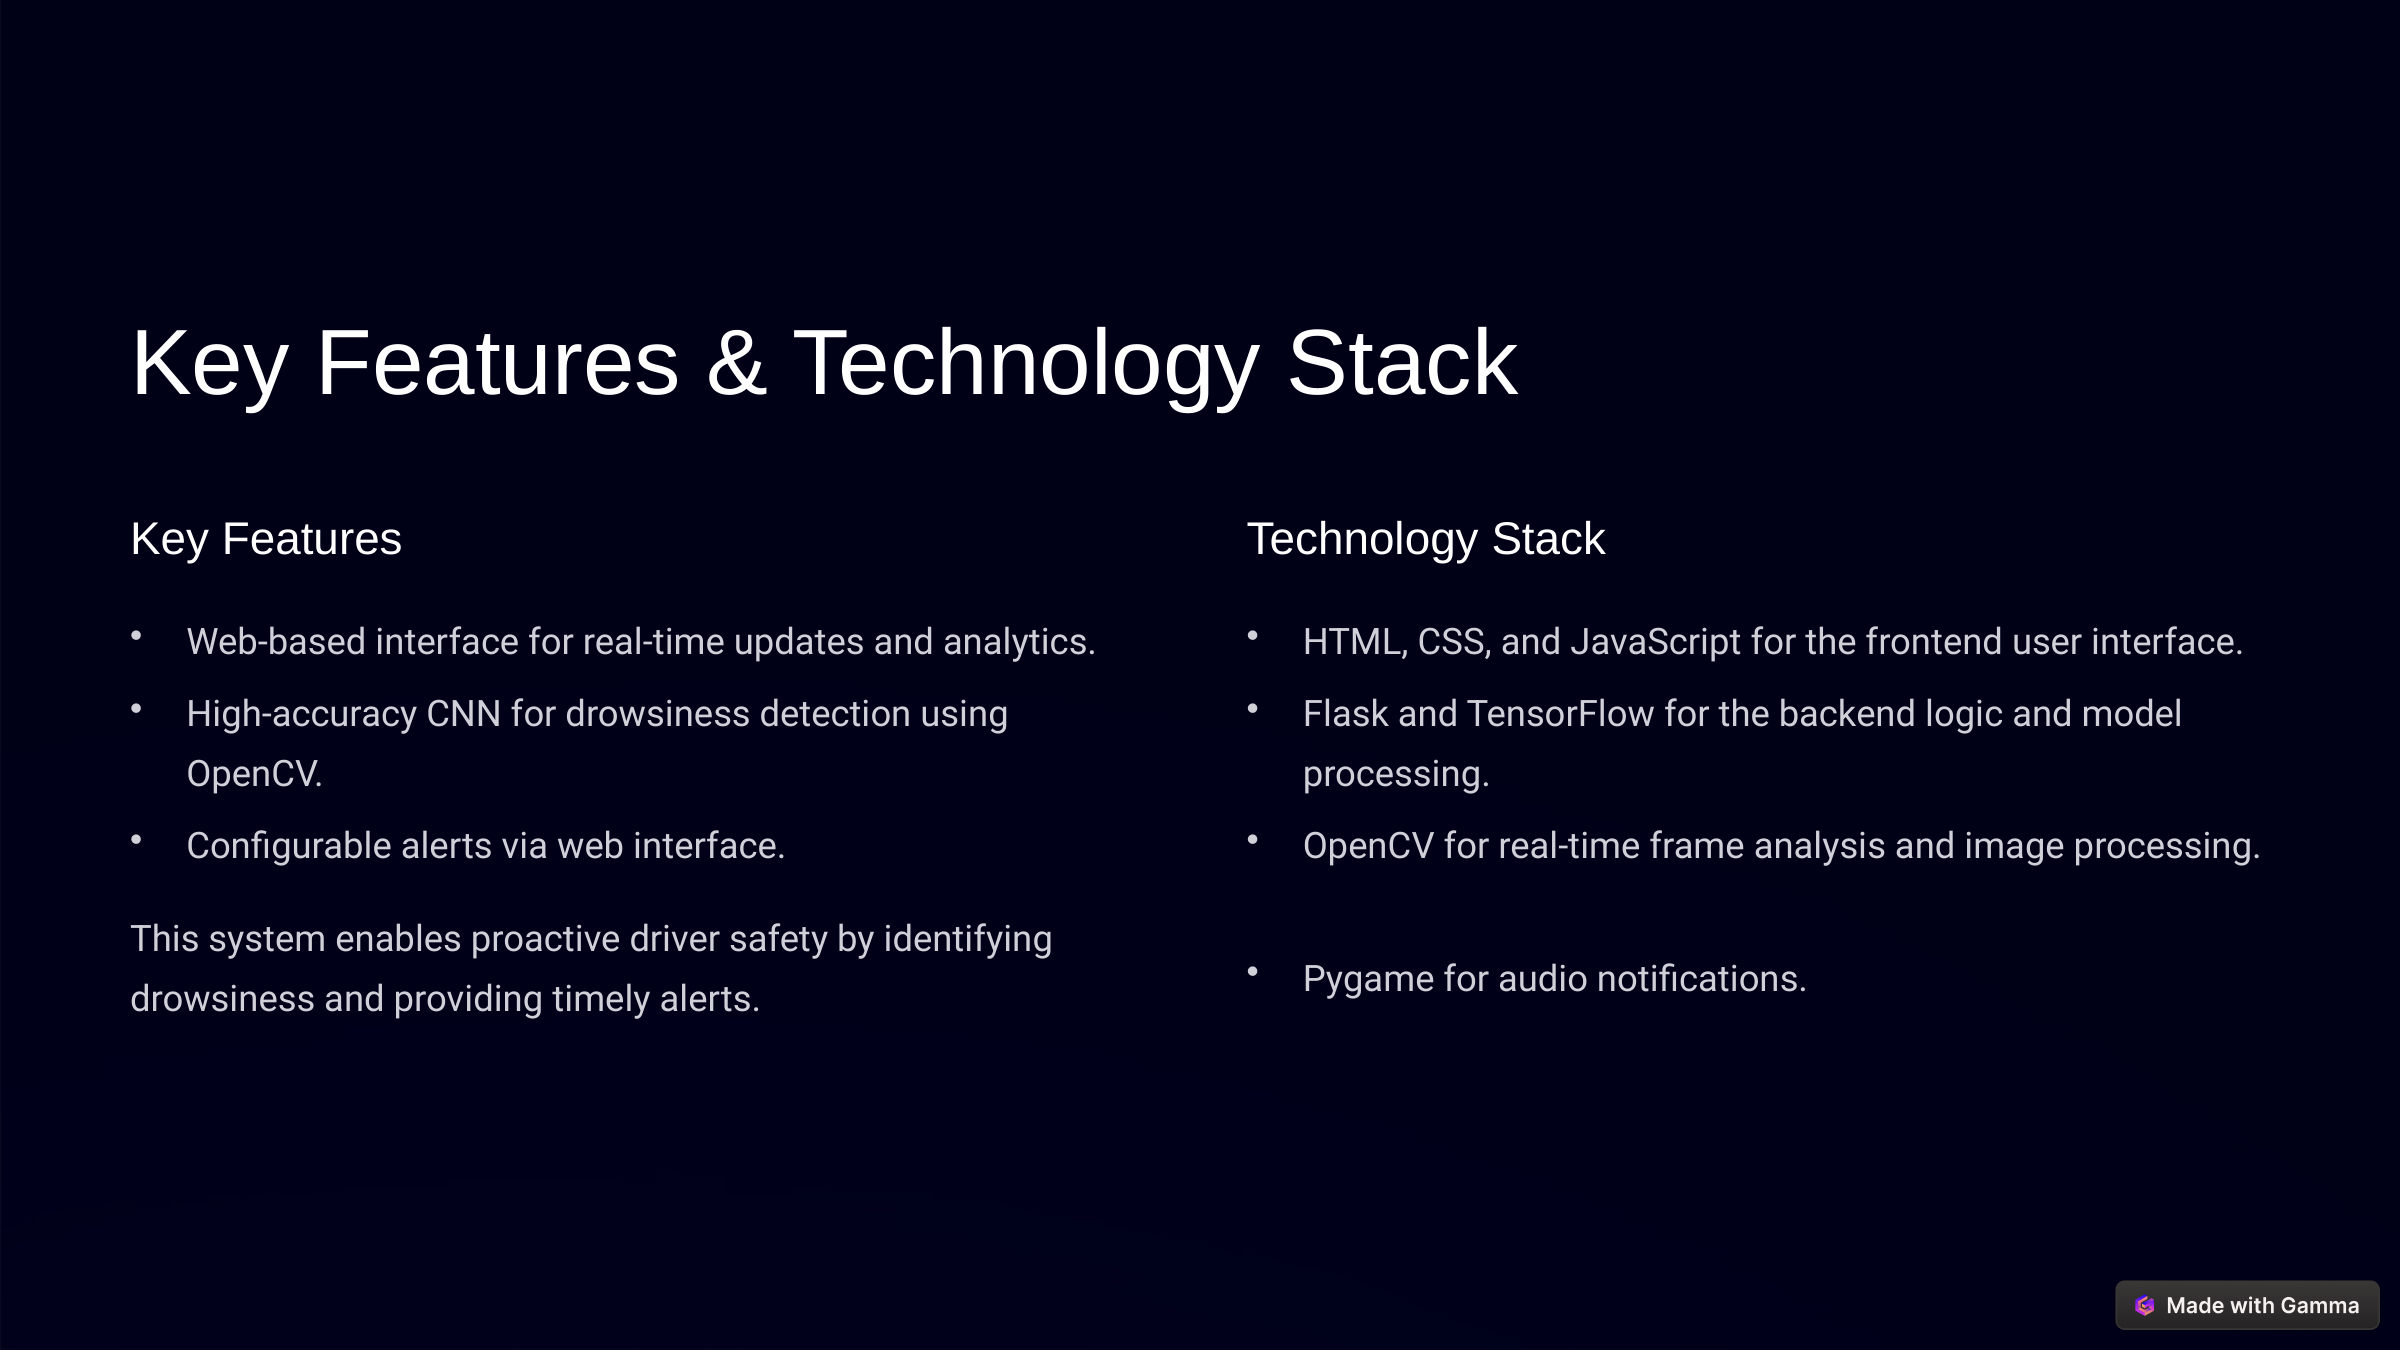

Key Features & Technology Stack
Key Features
Technology Stack
Web-based interface for real-time updates and analytics.
HTML, CSS, and JavaScript for the frontend user interface.
High-accuracy CNN for drowsiness detection using OpenCV.
Flask and TensorFlow for the backend logic and model processing.
Configurable alerts via web interface.
OpenCV for real-time frame analysis and image processing.
This system enables proactive driver safety by identifying drowsiness and providing timely alerts.
Pygame for audio notifications.